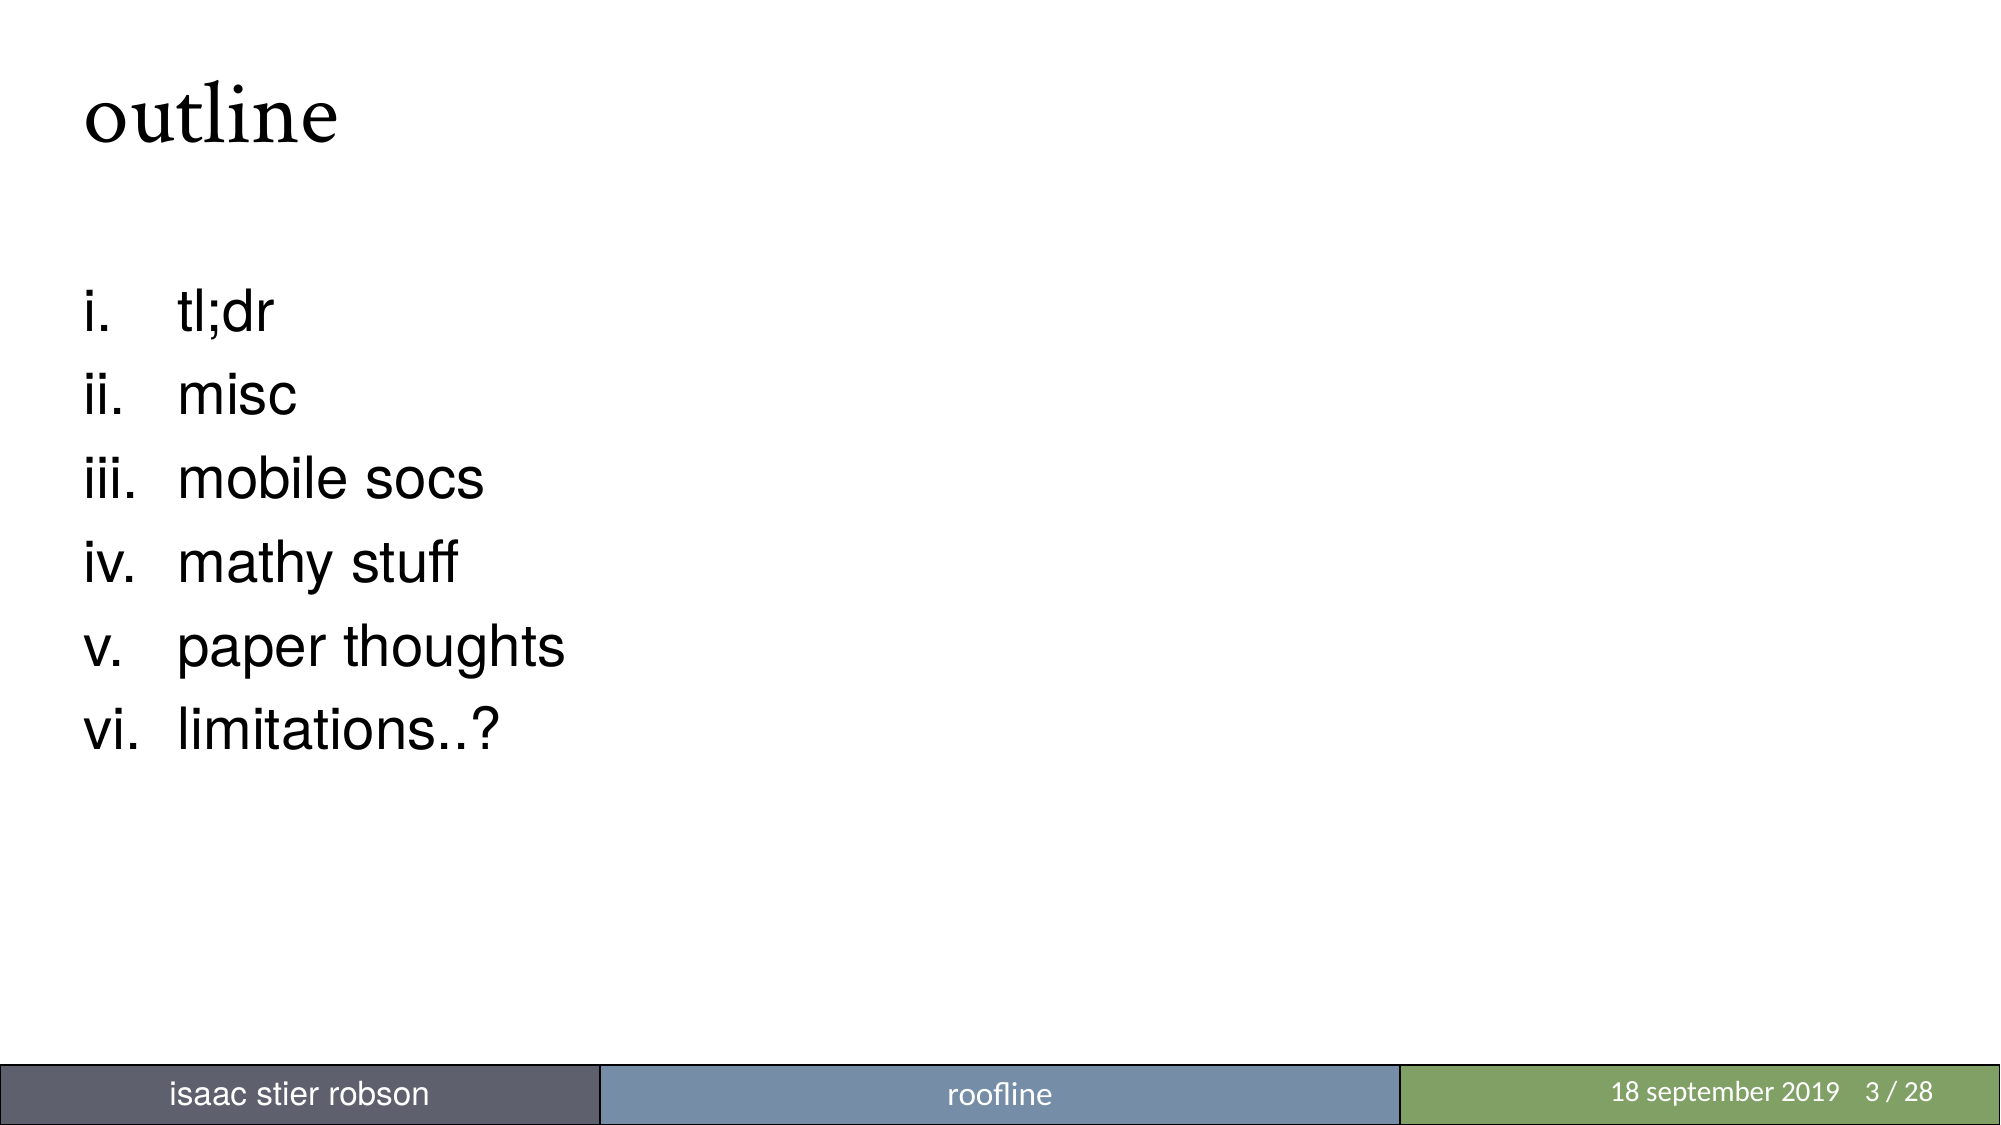

# outline
tl;dr
misc
mobile socs
mathy stuff
paper thoughts
limitations..?

isaac stier robson
roofline
	       18 september 2019	3 / 28